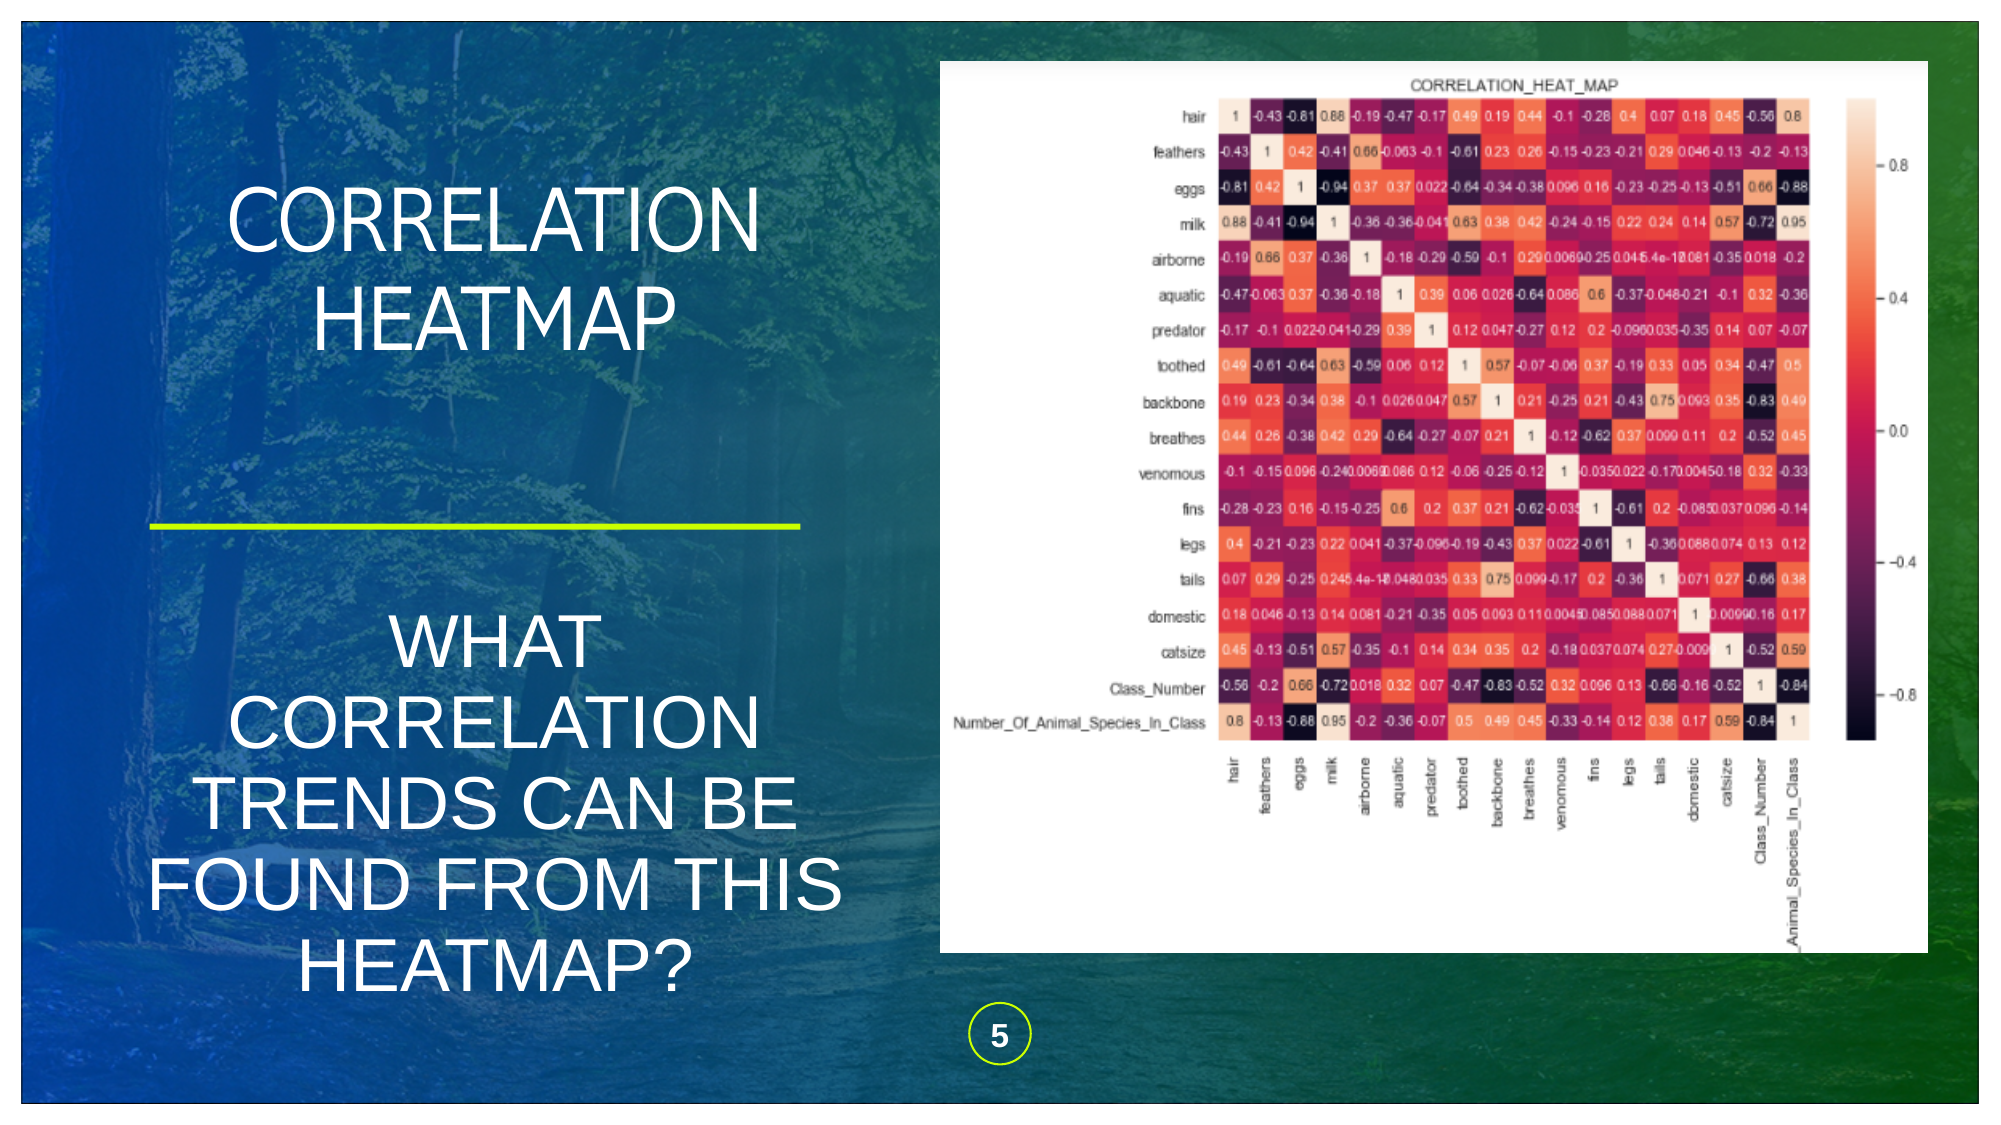

### Chart

| Category |
|---|
# CORRELATION HEATMAP
WHAT CORRELATION TRENDS CAN BE FOUND FROM THIS HEATMAP?
5